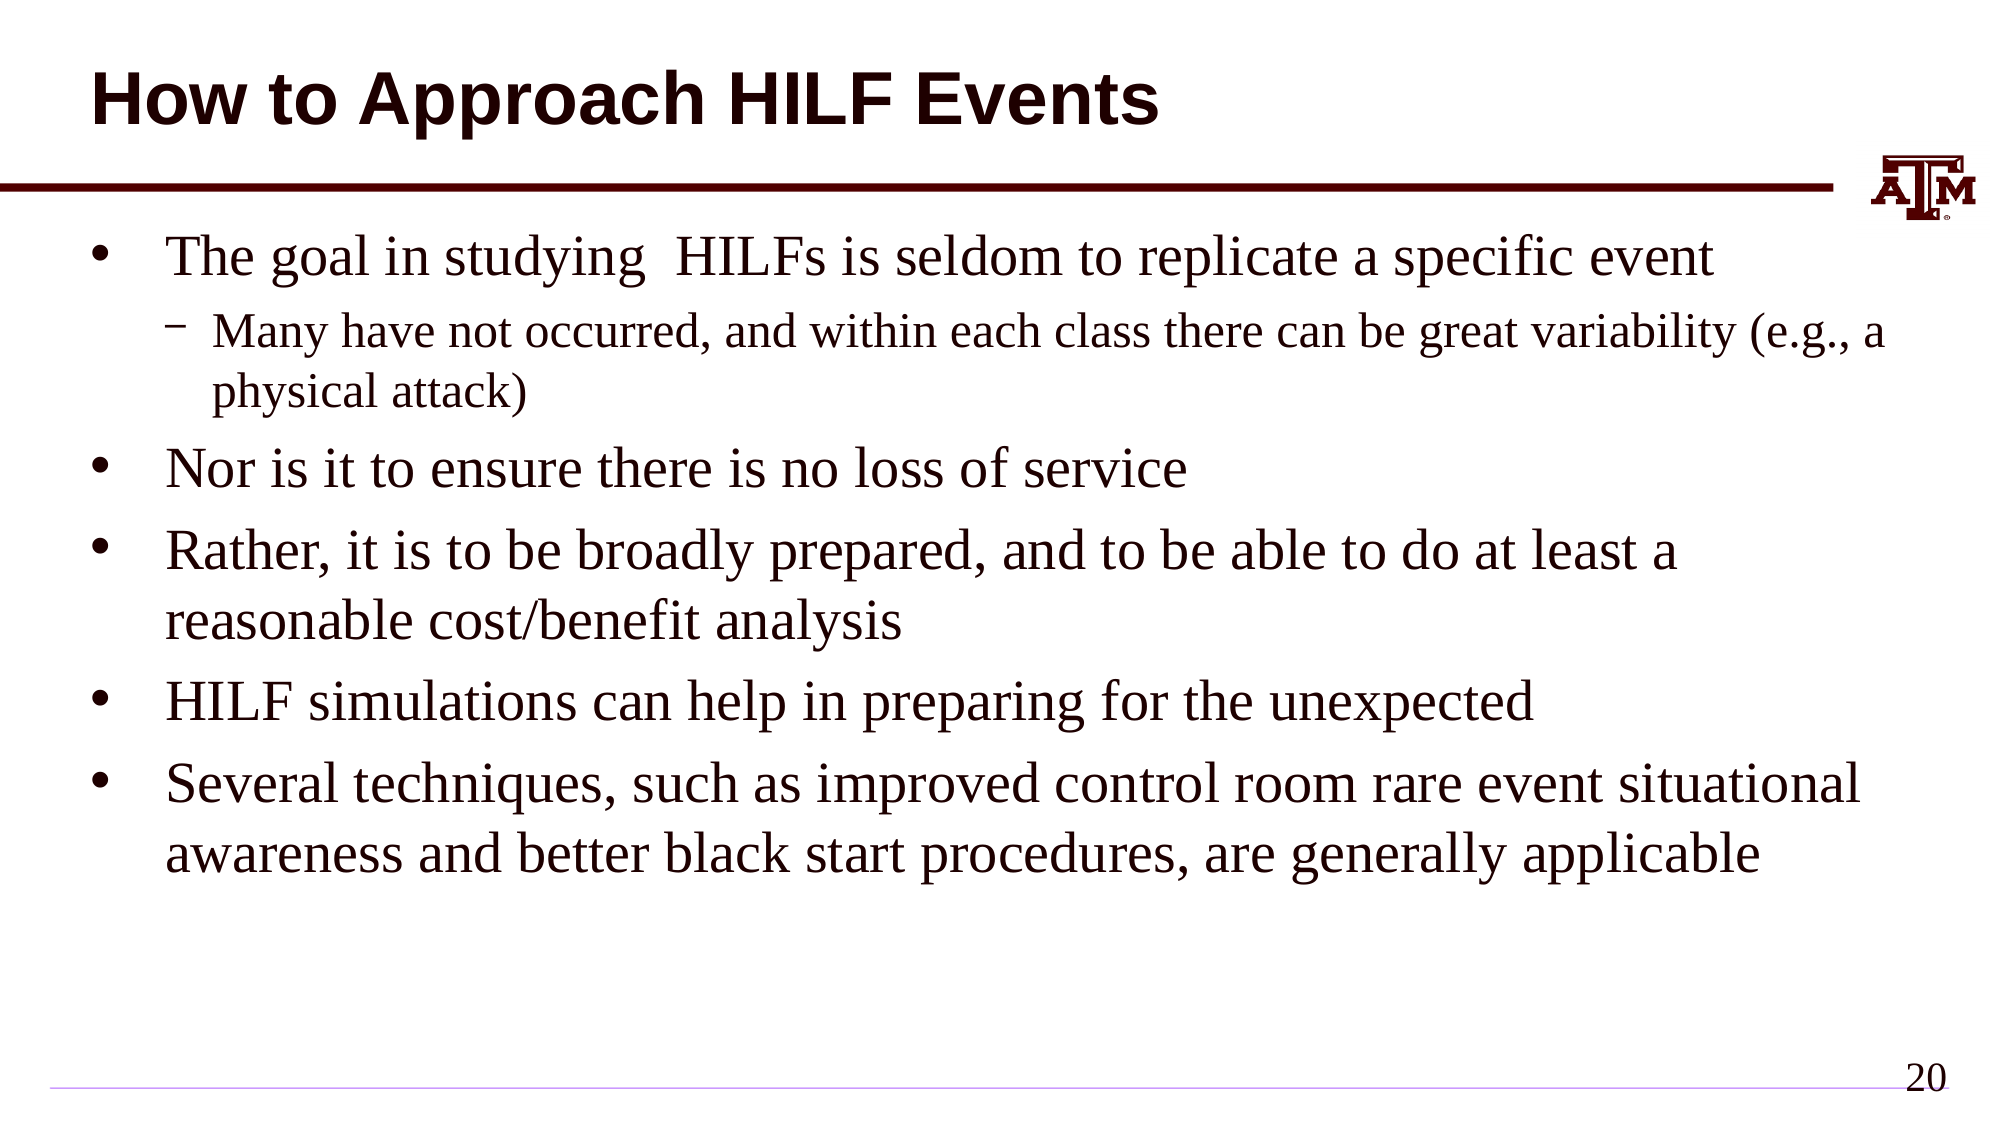

# How to Approach HILF Events
The goal in studying  HILFs is seldom to replicate a specific event
Many have not occurred, and within each class there can be great variability (e.g., a physical attack)
Nor is it to ensure there is no loss of service
Rather, it is to be broadly prepared, and to be able to do at least a reasonable cost/benefit analysis
HILF simulations can help in preparing for the unexpected
Several techniques, such as improved control room rare event situational awareness and better black start procedures, are generally applicable

20
20